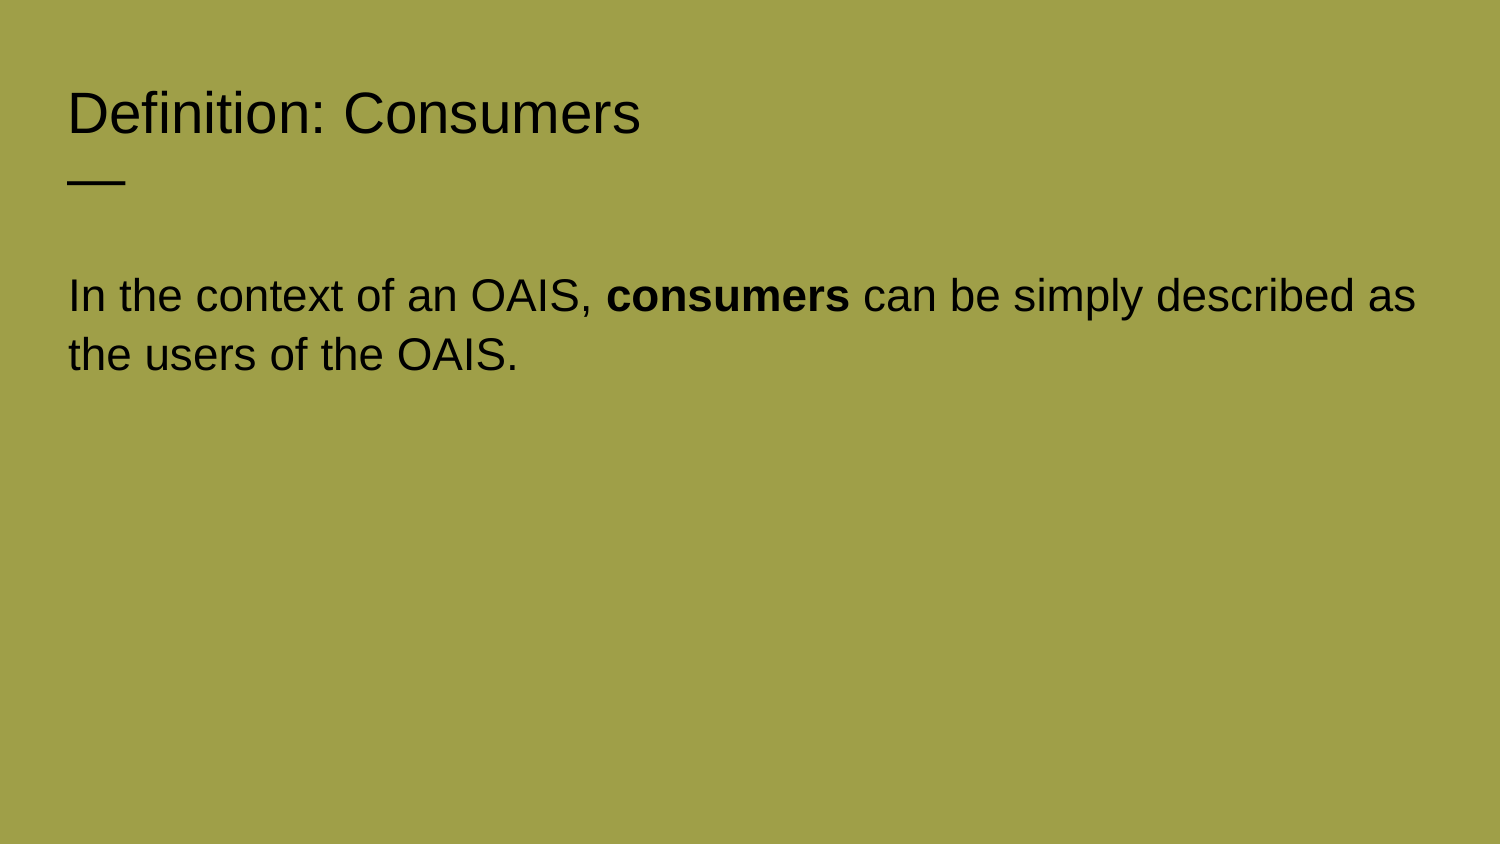

Definition: Consumers
—
In the context of an OAIS, consumers can be simply described as the users of the OAIS.